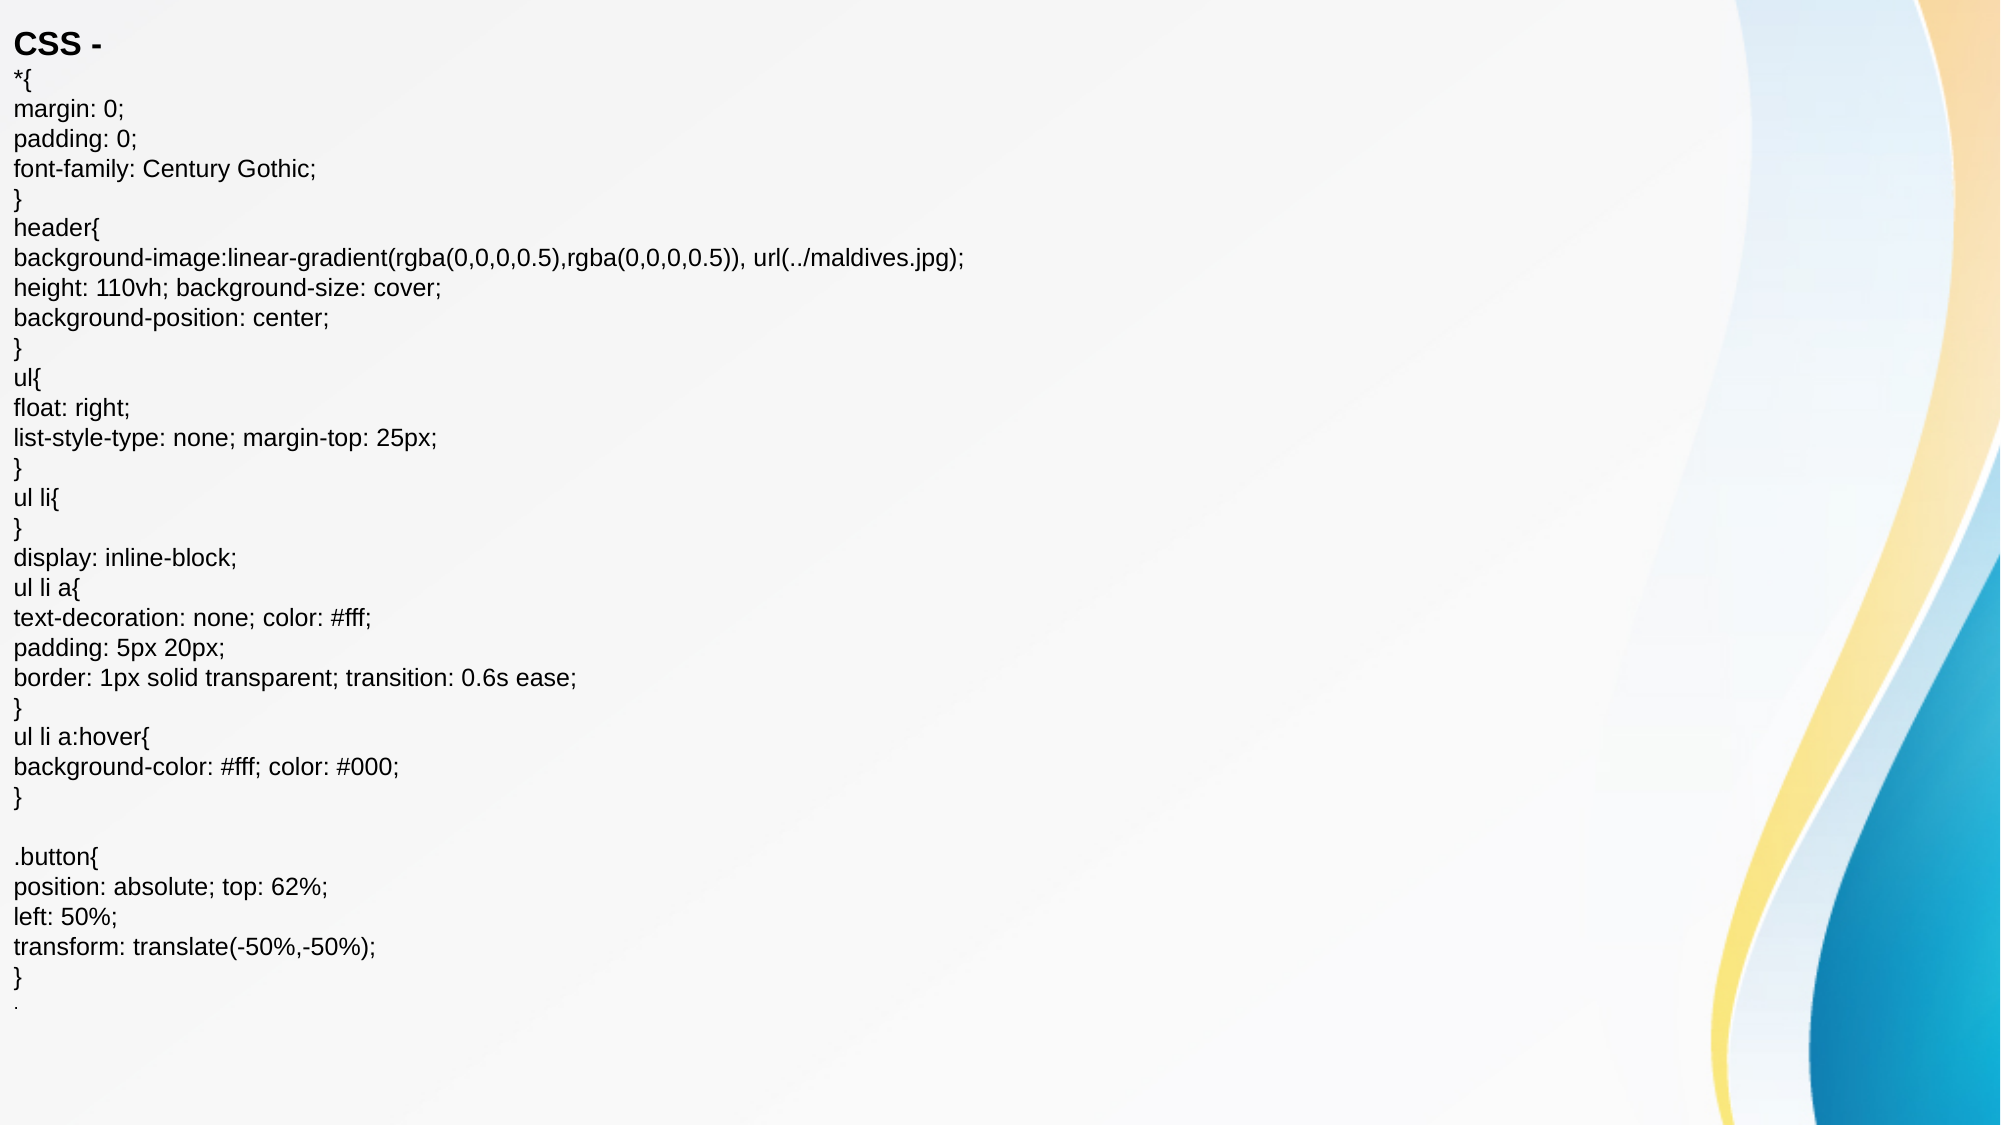

CSS -
*{
margin: 0;
padding: 0;
font-family: Century Gothic;
}
header{
background-image:linear-gradient(rgba(0,0,0,0.5),rgba(0,0,0,0.5)), url(../maldives.jpg);
height: 110vh; background-size: cover;
background-position: center;
}
ul{
float: right;
list-style-type: none; margin-top: 25px;
}
ul li{
}
display: inline-block;
ul li a{
text-decoration: none; color: #fff;
padding: 5px 20px;
border: 1px solid transparent; transition: 0.6s ease;
}
ul li a:hover{
background-color: #fff; color: #000;
}

.button{
position: absolute; top: 62%;
left: 50%;
transform: translate(-50%,-50%);
}
.